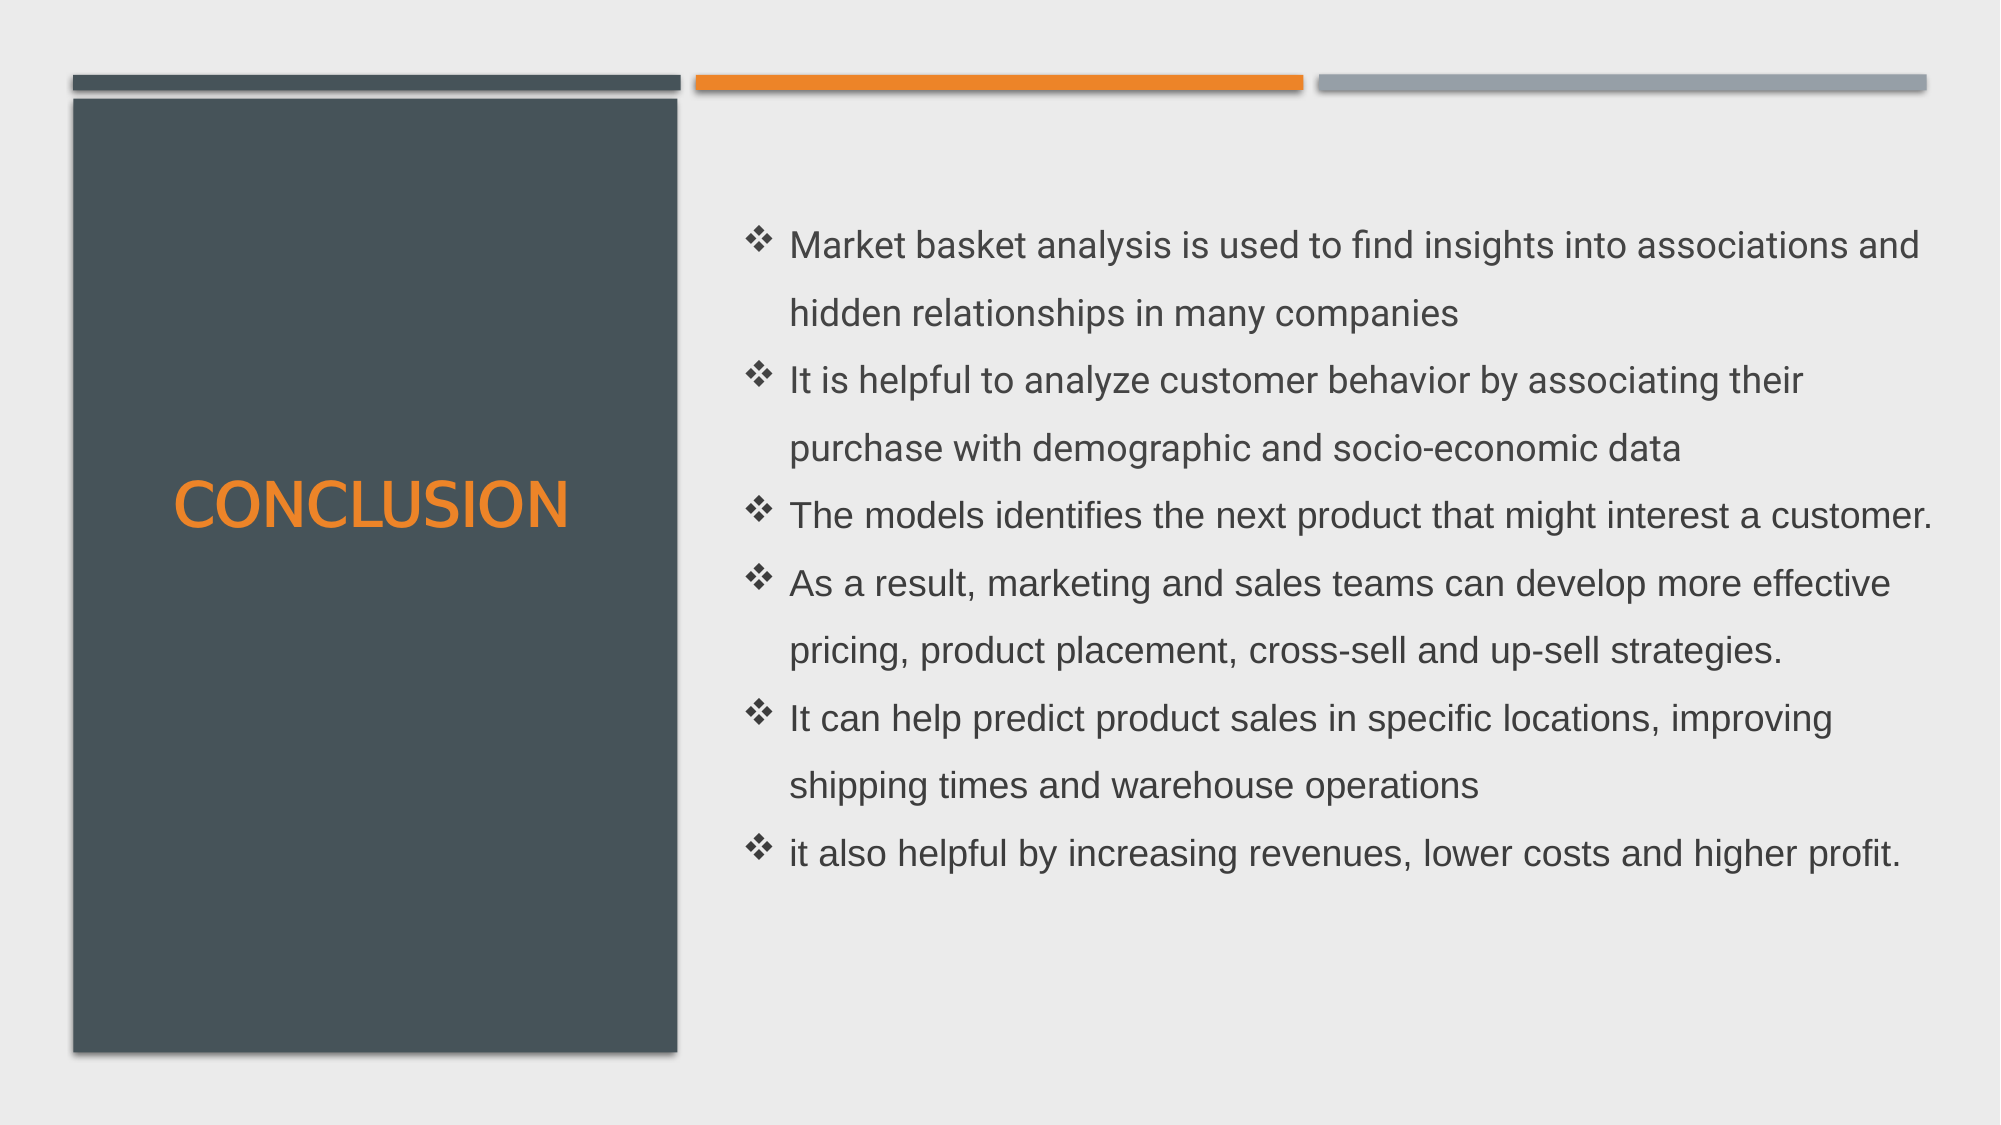

Market basket analysis is used to find insights into associations and hidden relationships in many companies
It is helpful to analyze customer behavior by associating their purchase with demographic and socio-economic data
The models identifies the next product that might interest a customer.
As a result, marketing and sales teams can develop more effective pricing, product placement, cross-sell and up-sell strategies.
It can help predict product sales in specific locations, improving shipping times and warehouse operations
it also helpful by increasing revenues, lower costs and higher profit.

# conclusion